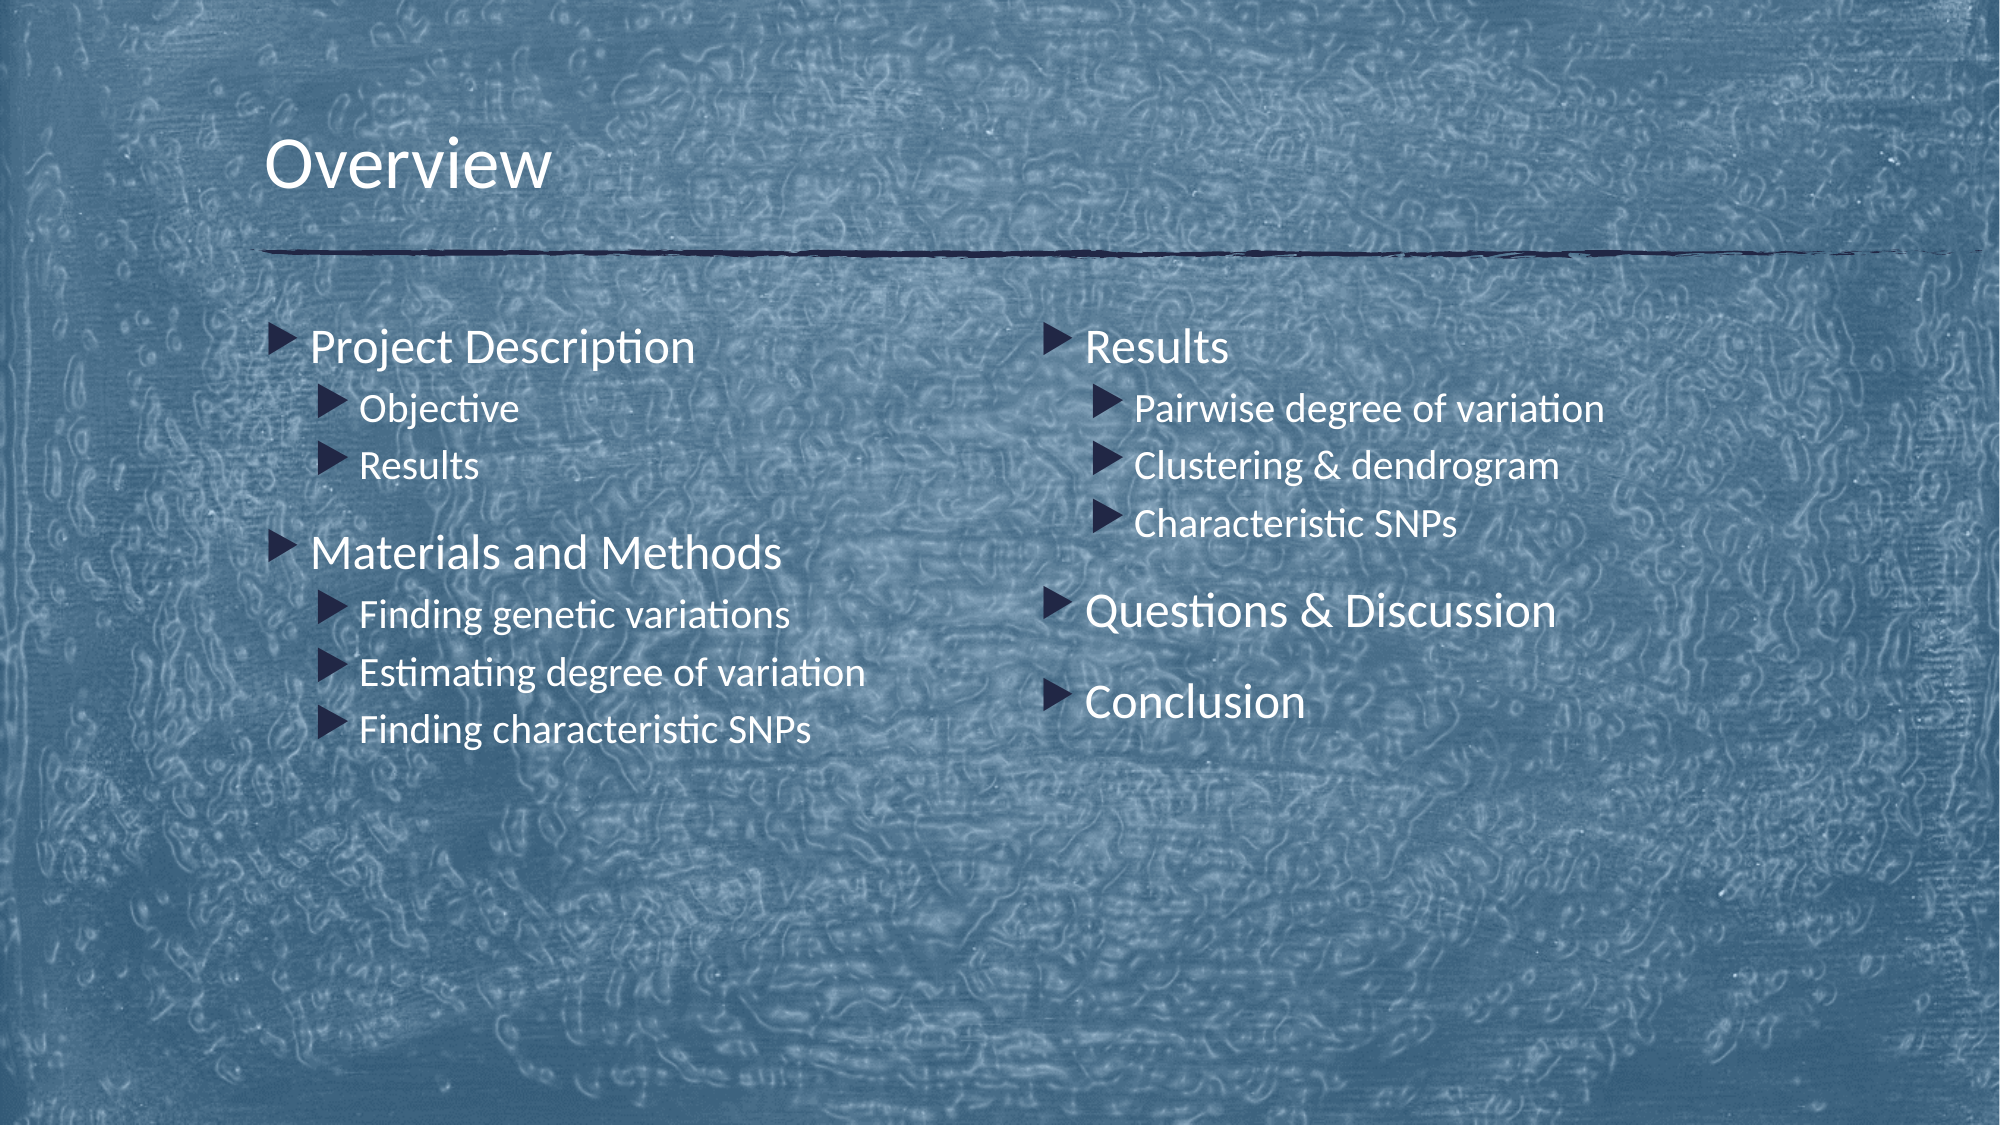

# Overview
Project Description
Objective
Results
Materials and Methods
Finding genetic variations
Estimating degree of variation
Finding characteristic SNPs
Results
Pairwise degree of variation
Clustering & dendrogram
Characteristic SNPs
Questions & Discussion
Conclusion